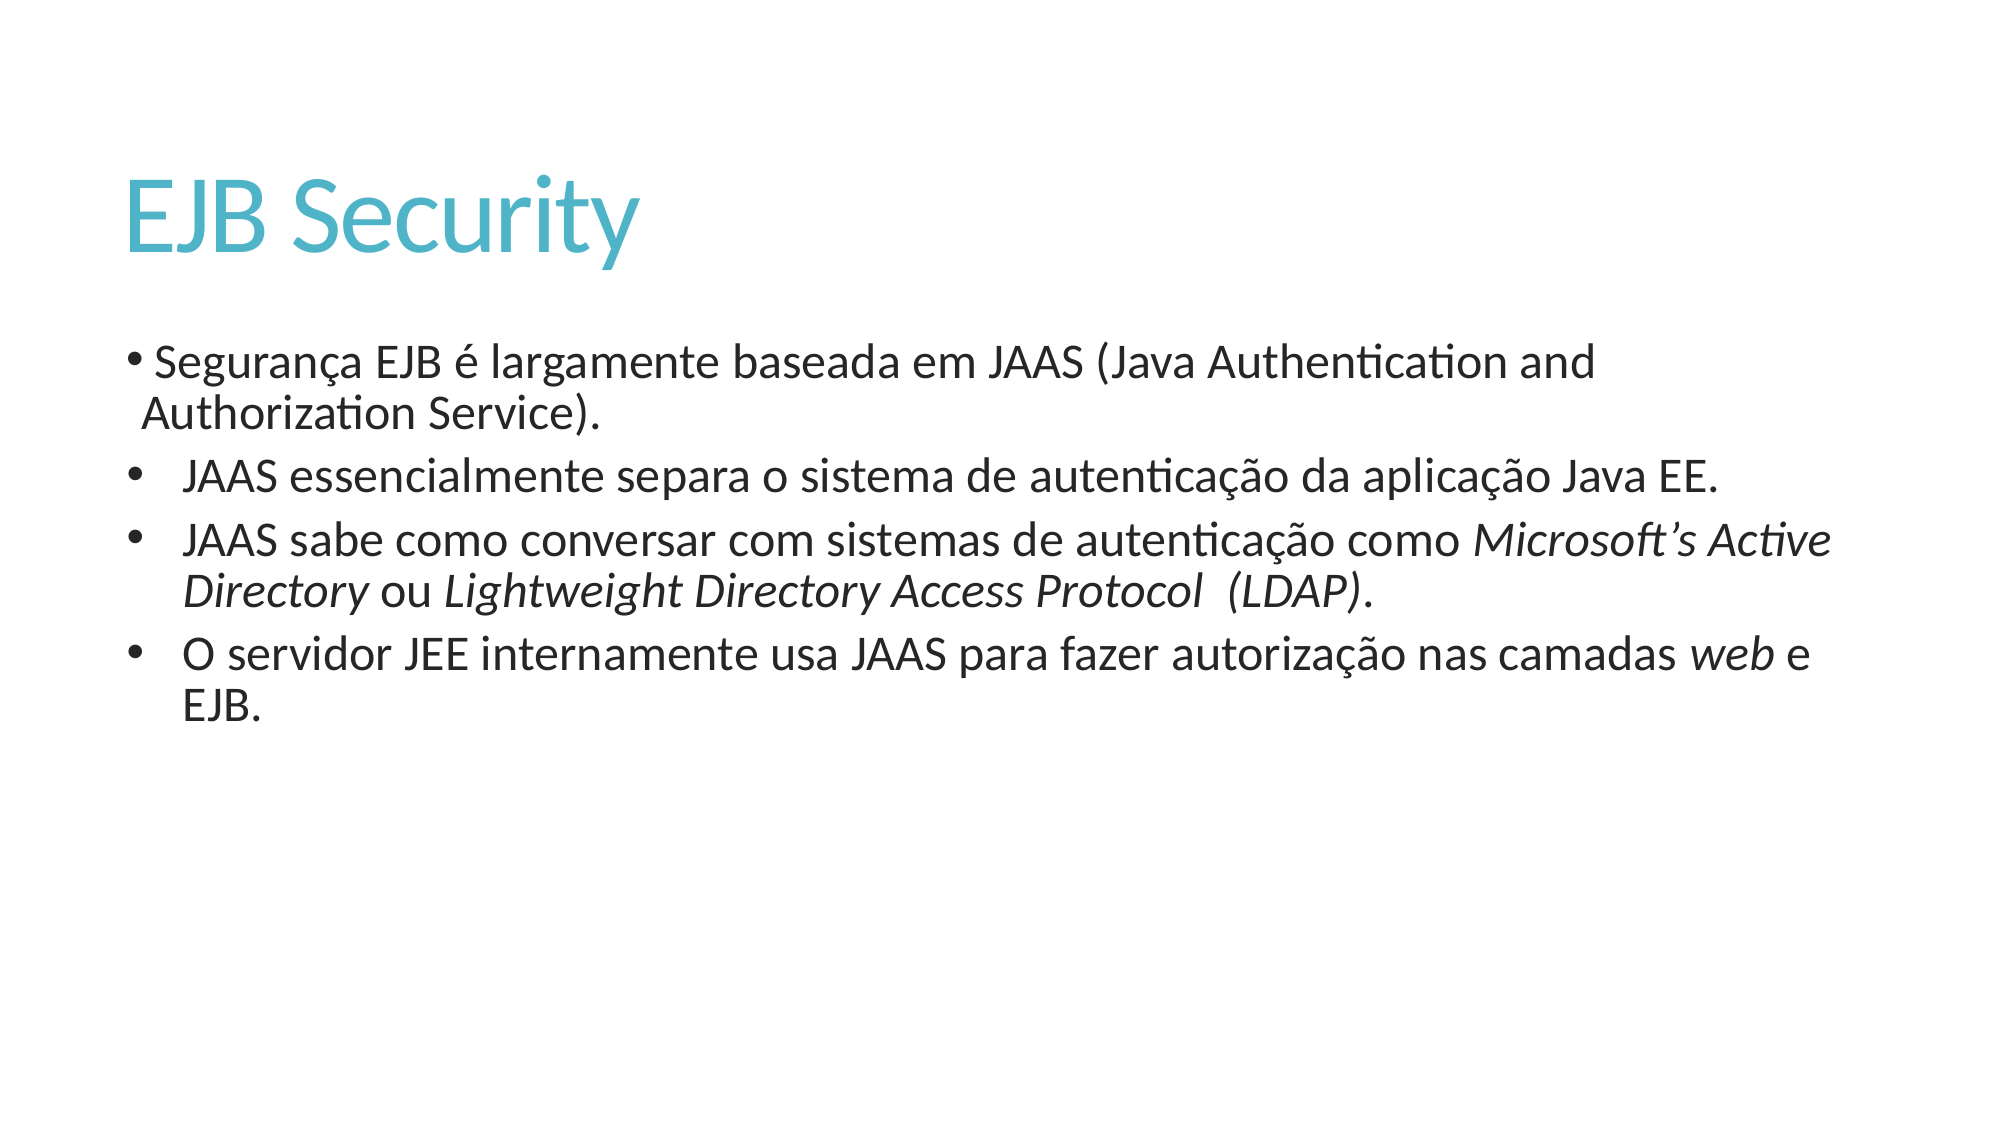

# EJB Security
 Segurança EJB é largamente baseada em JAAS (Java Authentication and Authorization Service).
JAAS essencialmente separa o sistema de autenticação da aplicação Java EE.
JAAS sabe como conversar com sistemas de autenticação como Microsoft’s Active Directory ou Lightweight Directory Access Protocol  (LDAP).
O servidor JEE internamente usa JAAS para fazer autorização nas camadas web e EJB.